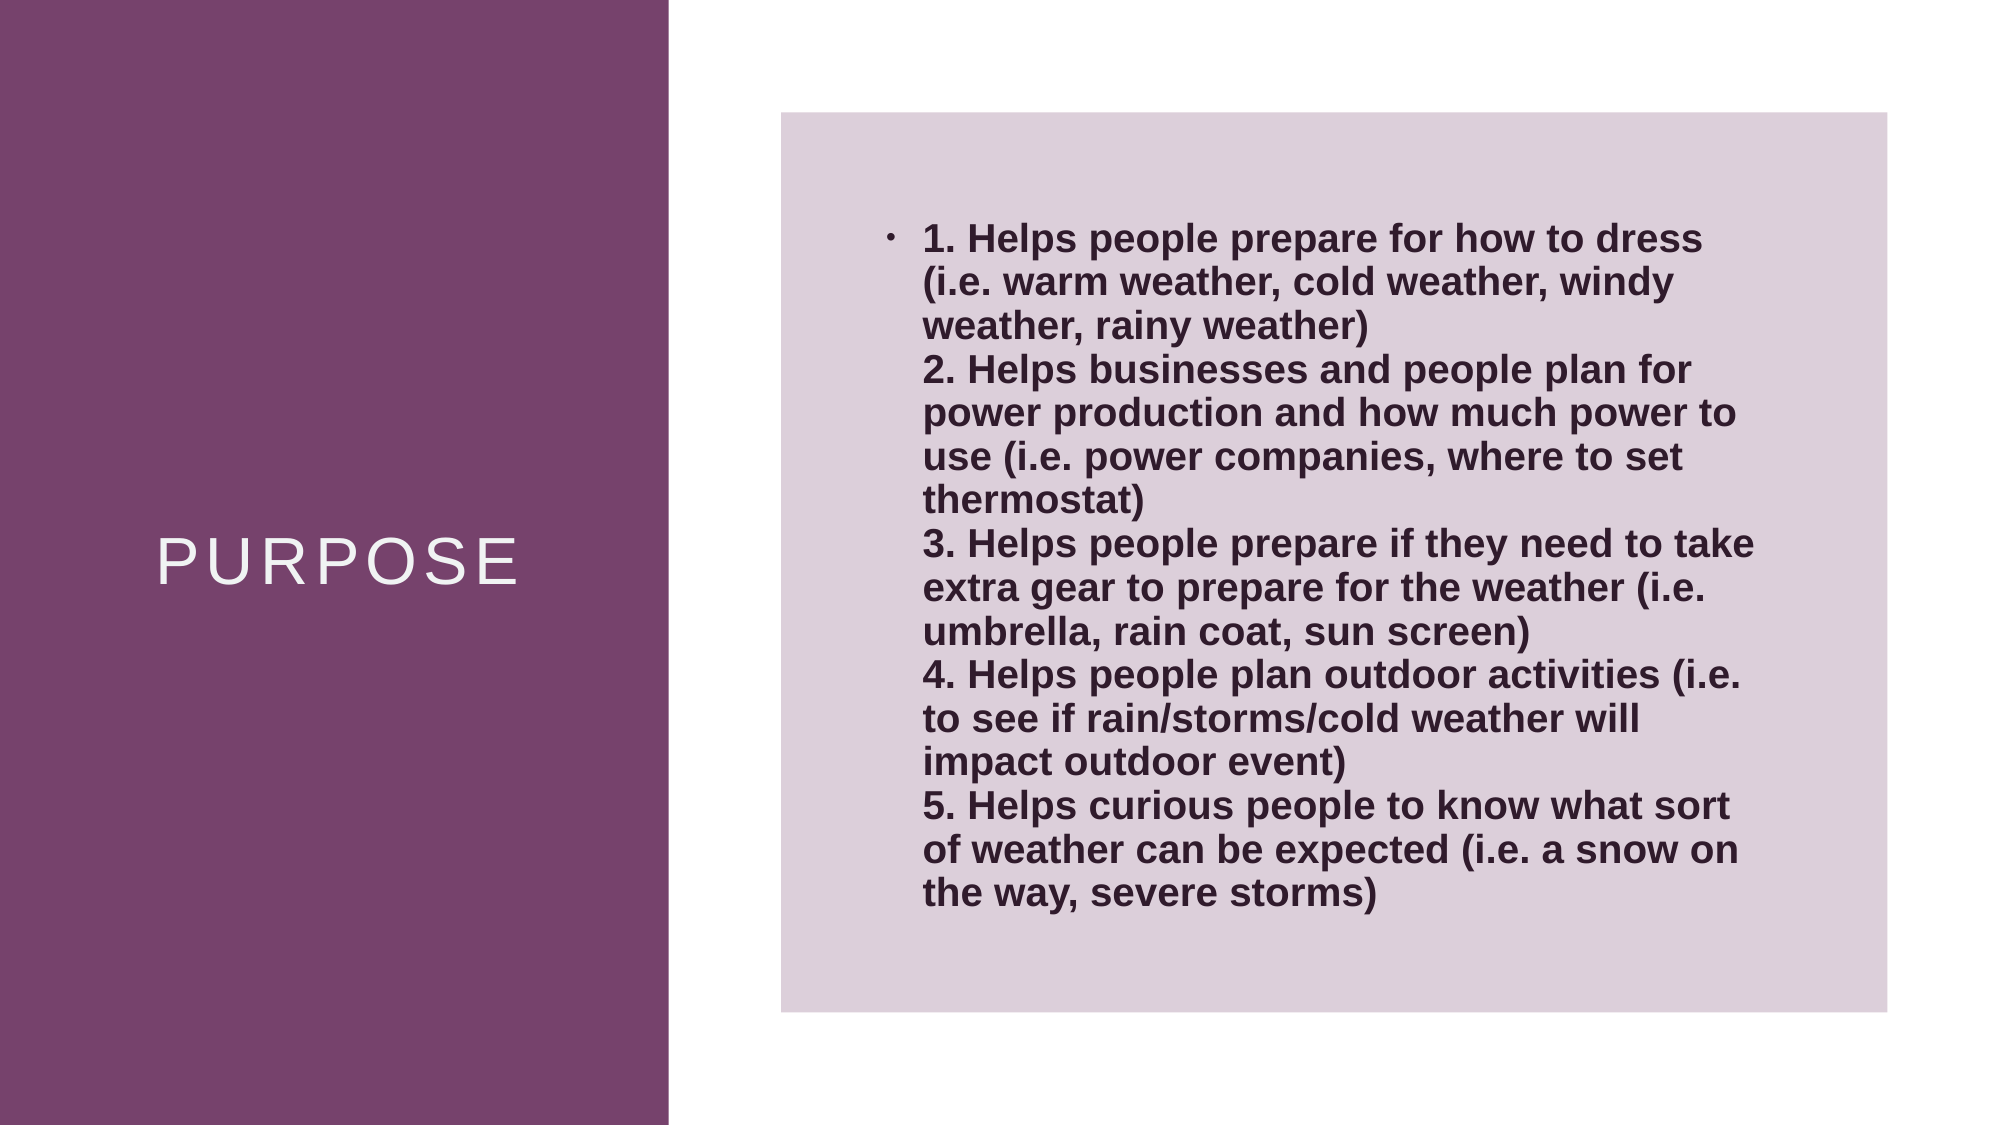

1. Helps people prepare for how to dress (i.e. warm weather, cold weather, windy weather, rainy weather)
2. Helps businesses and people plan for power production and how much power to use (i.e. power companies, where to set thermostat)
3. Helps people prepare if they need to take extra gear to prepare for the weather (i.e. umbrella, rain coat, sun screen)
4. Helps people plan outdoor activities (i.e. to see if rain/storms/cold weather will impact outdoor event)
5. Helps curious people to know what sort of weather can be expected (i.e. a snow on the way, severe storms)
# PURPOSE